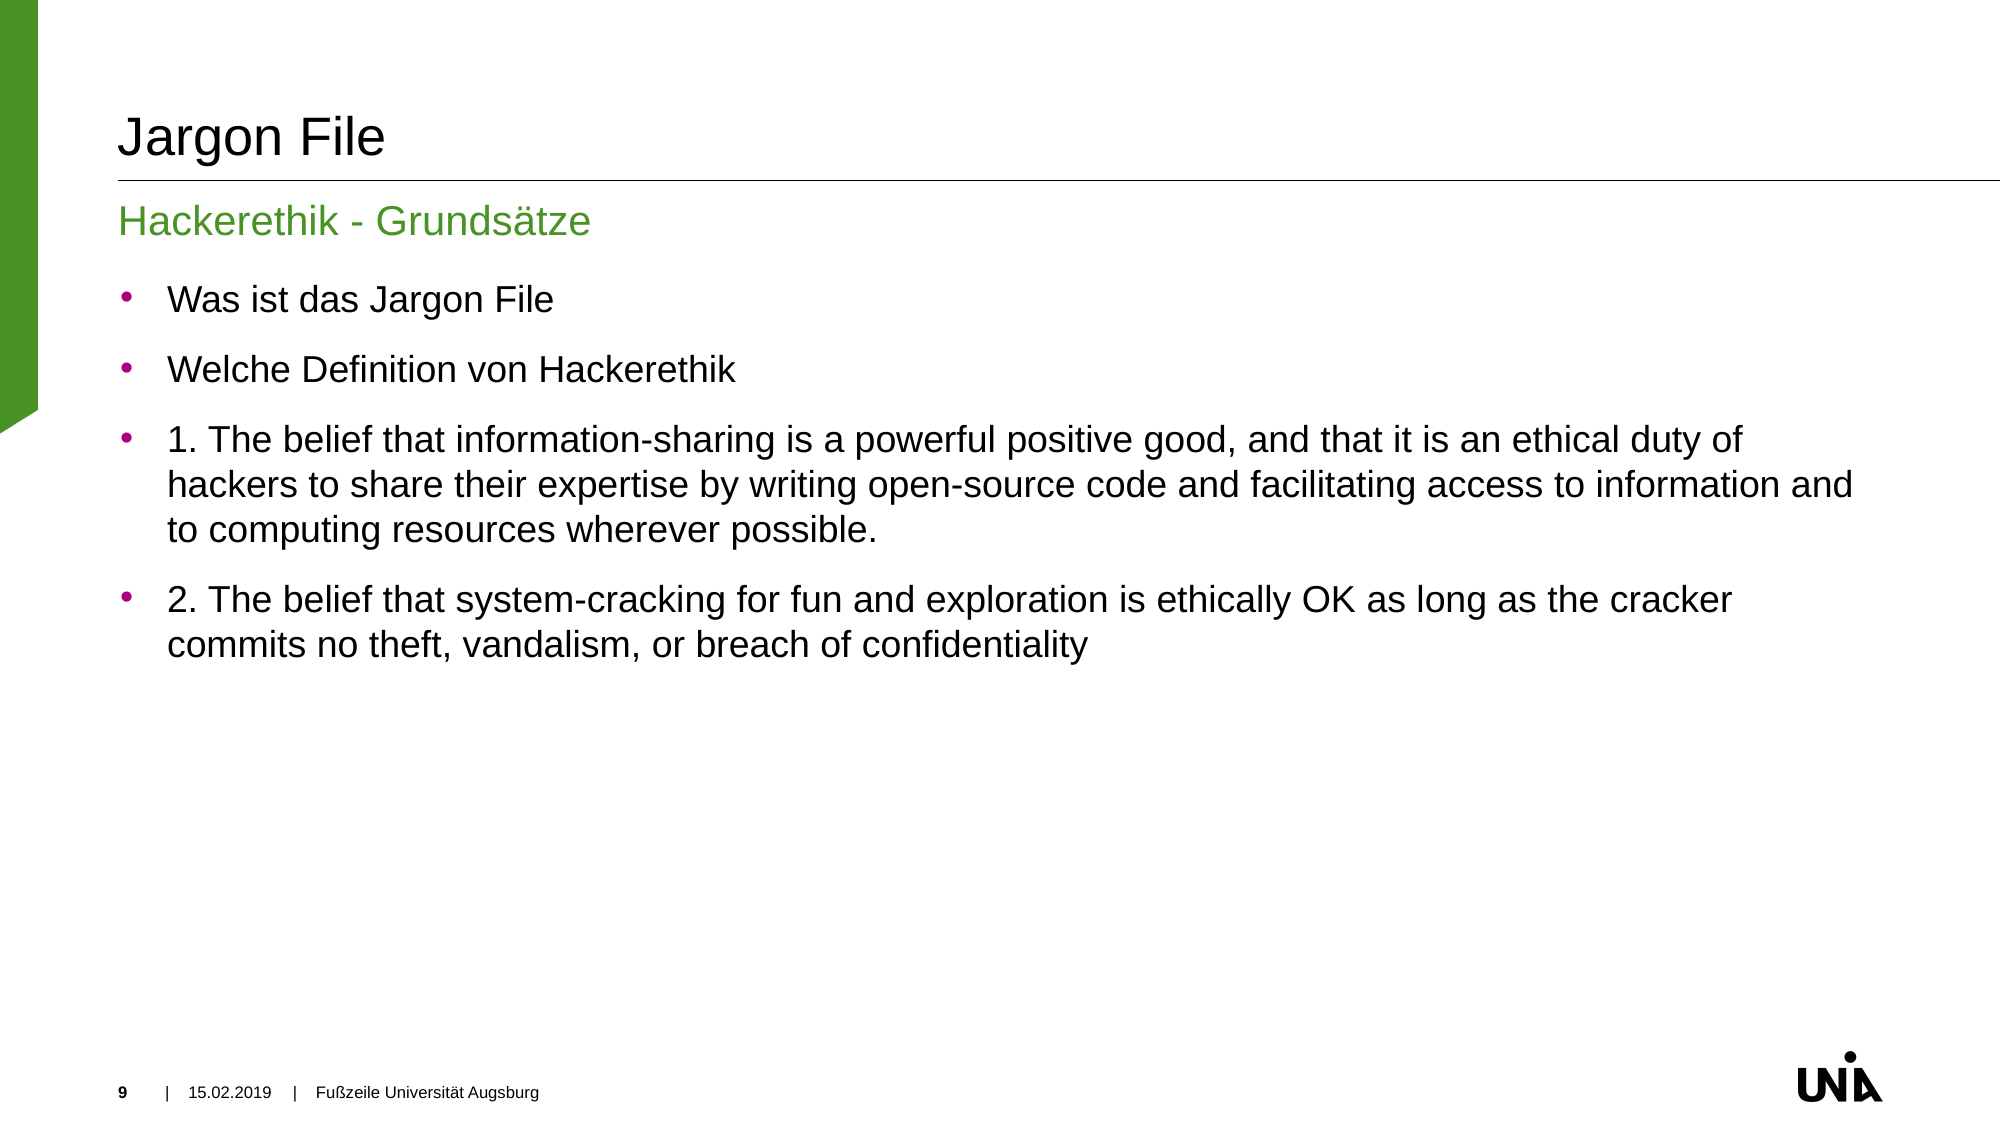

# Jargon File
Hackerethik - Grundsätze
Was ist das Jargon File
Welche Definition von Hackerethik
1. The belief that information-sharing is a powerful positive good, and that it is an ethical duty of hackers to share their expertise by writing open-source code and facilitating access to information and to computing resources wherever possible.
2. The belief that system-cracking for fun and exploration is ethically OK as long as the cracker commits no theft, vandalism, or breach of confidentiality
9
|    15.02.2019
|    Fußzeile Universität Augsburg